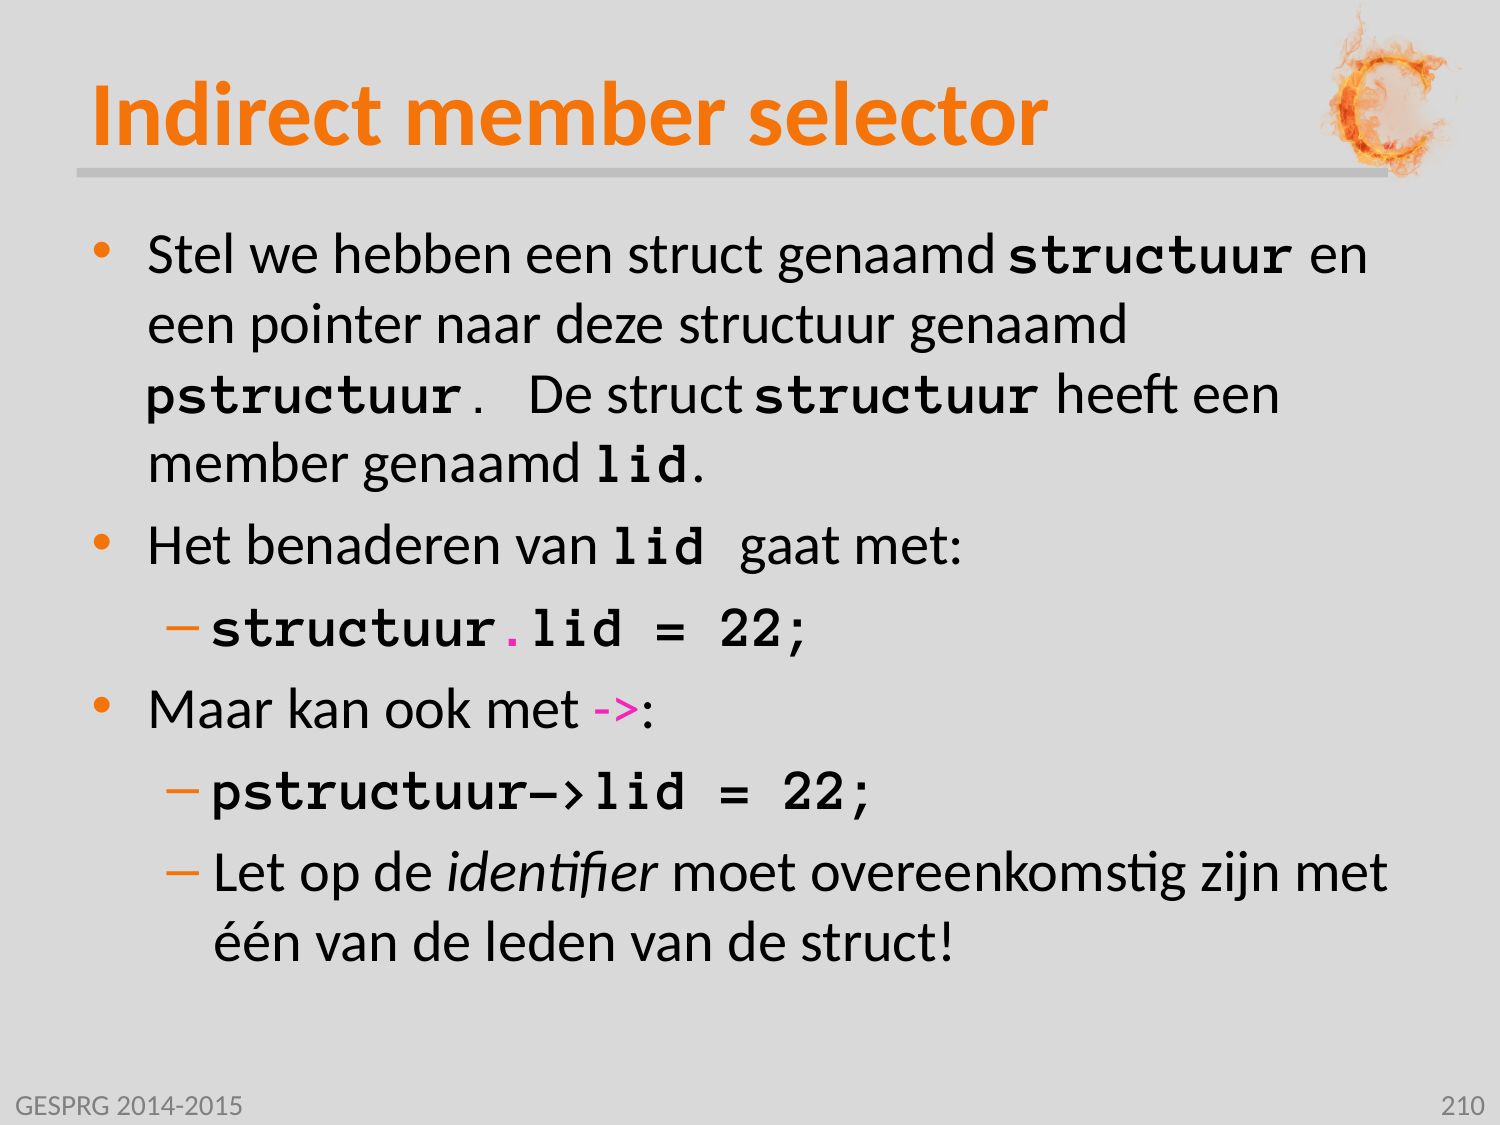

# Indirect member selector
Stel we hebben een struct genaamd structuur en een pointer naar deze structuur genaamd pstructuur. De struct structuur heeft een member genaamd lid.
Het benaderen van lid gaat met:
structuur.lid = 22;
Maar kan ook met ->:
pstructuur->lid = 22;
Let op de identifier moet overeenkomstig zijn met één van de leden van de struct!
GESPRG 2014-2015
210